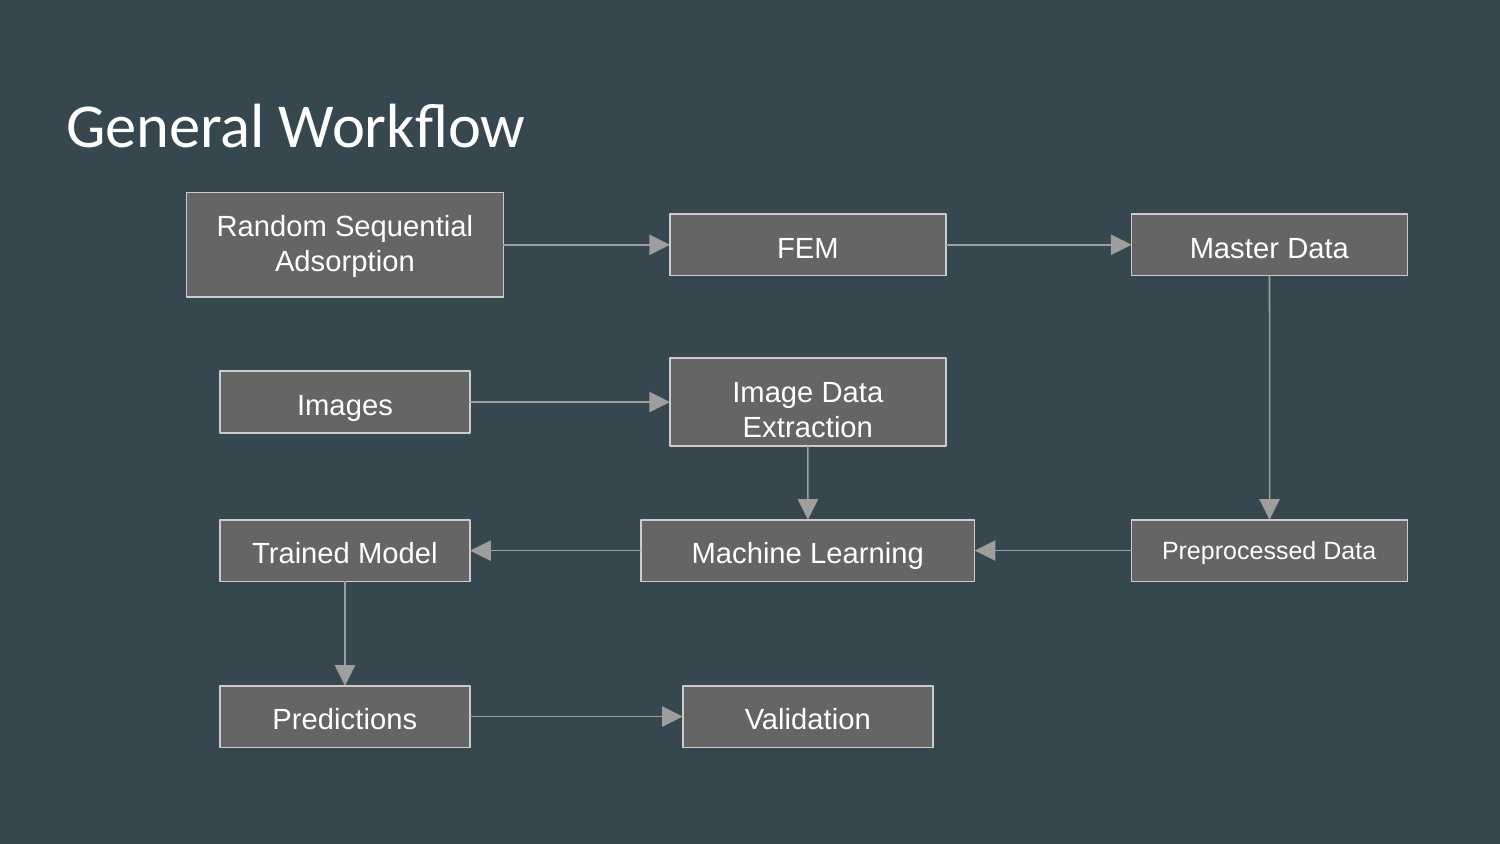

General Workflow
Random Sequential Adsorption

FEM

Master Data
Image Data Extraction
Images
Preprocessed Data
Machine Learning
Trained Model
Predictions
Validation